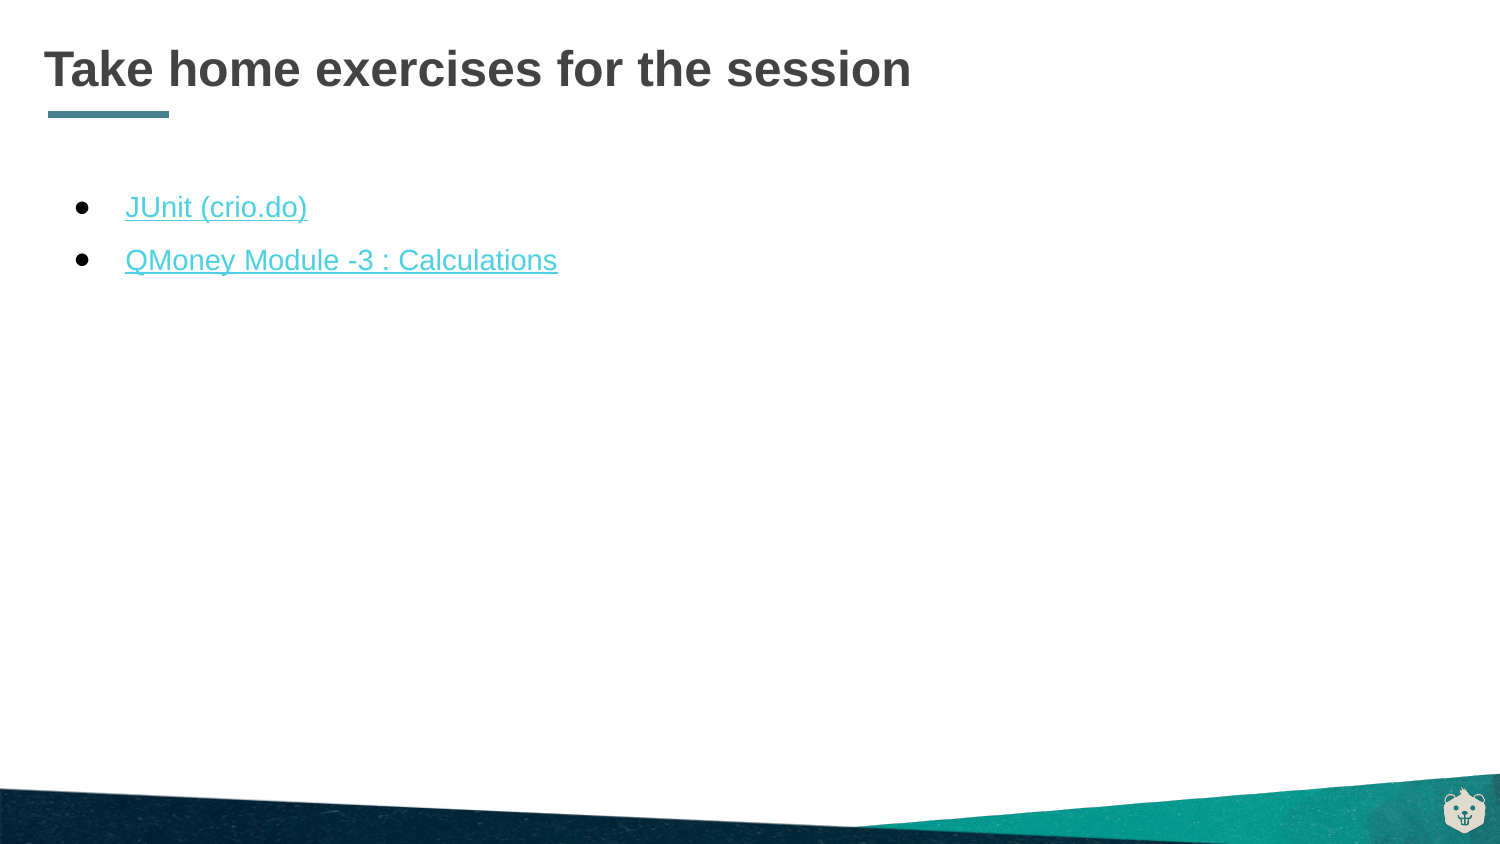

# Take home exercises for the session
JUnit (crio.do)
QMoney Module -3 : Calculations